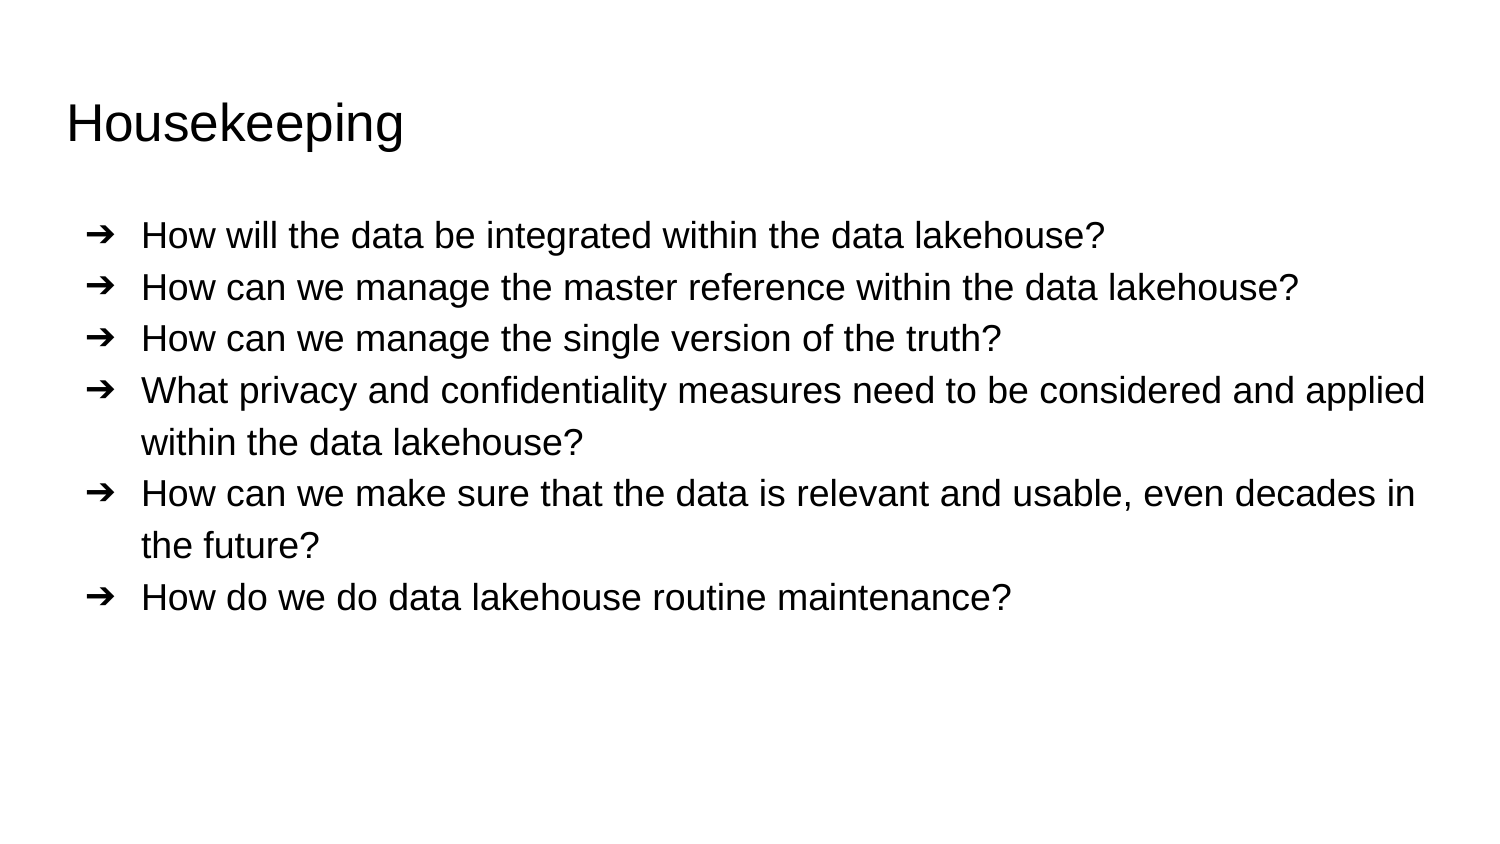

# Housekeeping
How will the data be integrated within the data lakehouse?
How can we manage the master reference within the data lakehouse?
How can we manage the single version of the truth?
What privacy and confidentiality measures need to be considered and applied within the data lakehouse?
How can we make sure that the data is relevant and usable, even decades in the future?
How do we do data lakehouse routine maintenance?